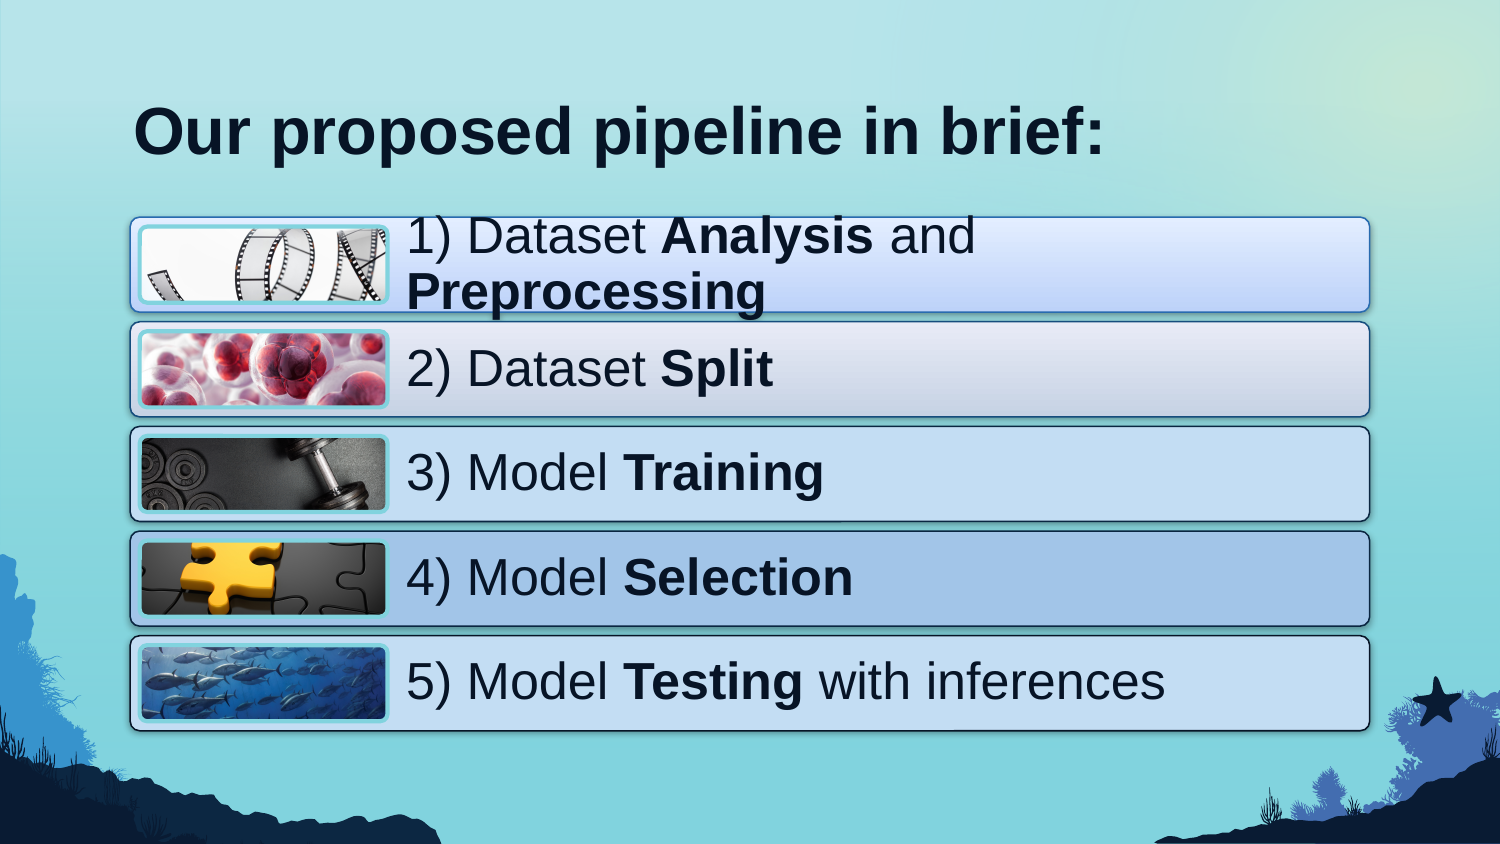

# Our proposed pipeline in brief:
1) Dataset Analysis and Preprocessing
2) Dataset Split
3) Model Training
4) Model Selection
5) Model Testing with inferences